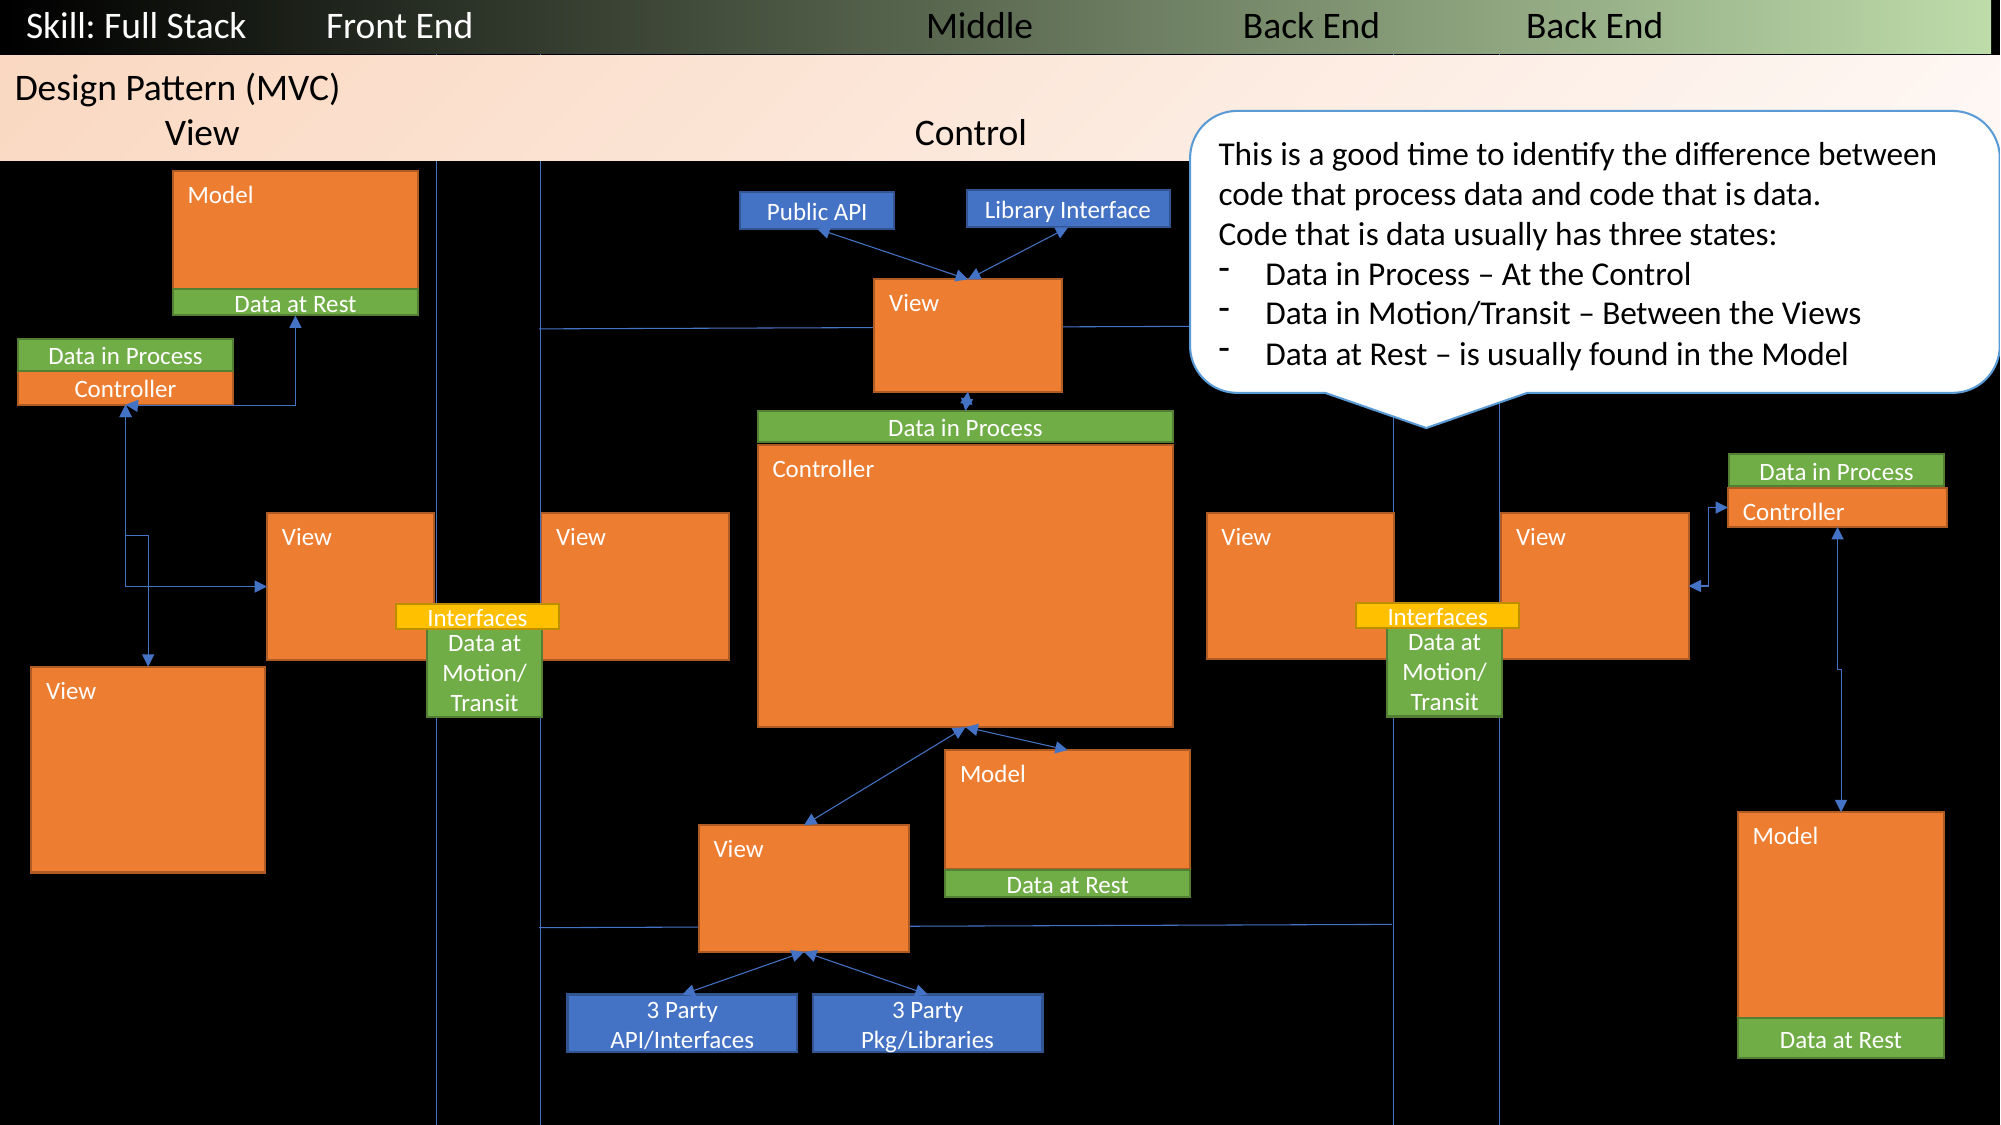

Skill: Full Stack	Front End				Middle		  Back End	Back End
Design Pattern (MVC)
  	View 					Control 					Model
This is a good time to identify the difference between code that process data and code that is data.
Code that is data usually has three states:
Data in Process – At the Control
Data in Motion/Transit – Between the Views
Data at Rest – is usually found in the Model
Model
Library Interface
Public API
View
Data at Rest
Data in Process
Controller
Data in Process
Controller
Data in Process
Controller
View
View
View
View
Interfaces
Interfaces
Data at Motion/Transit
Data at Motion/Transit
View
Model
Model
View
Data at Rest
3 Party Pkg/Libraries
3 Party API/Interfaces
Data at Rest
©2019 W. Clements – BYU-Idaho v190206